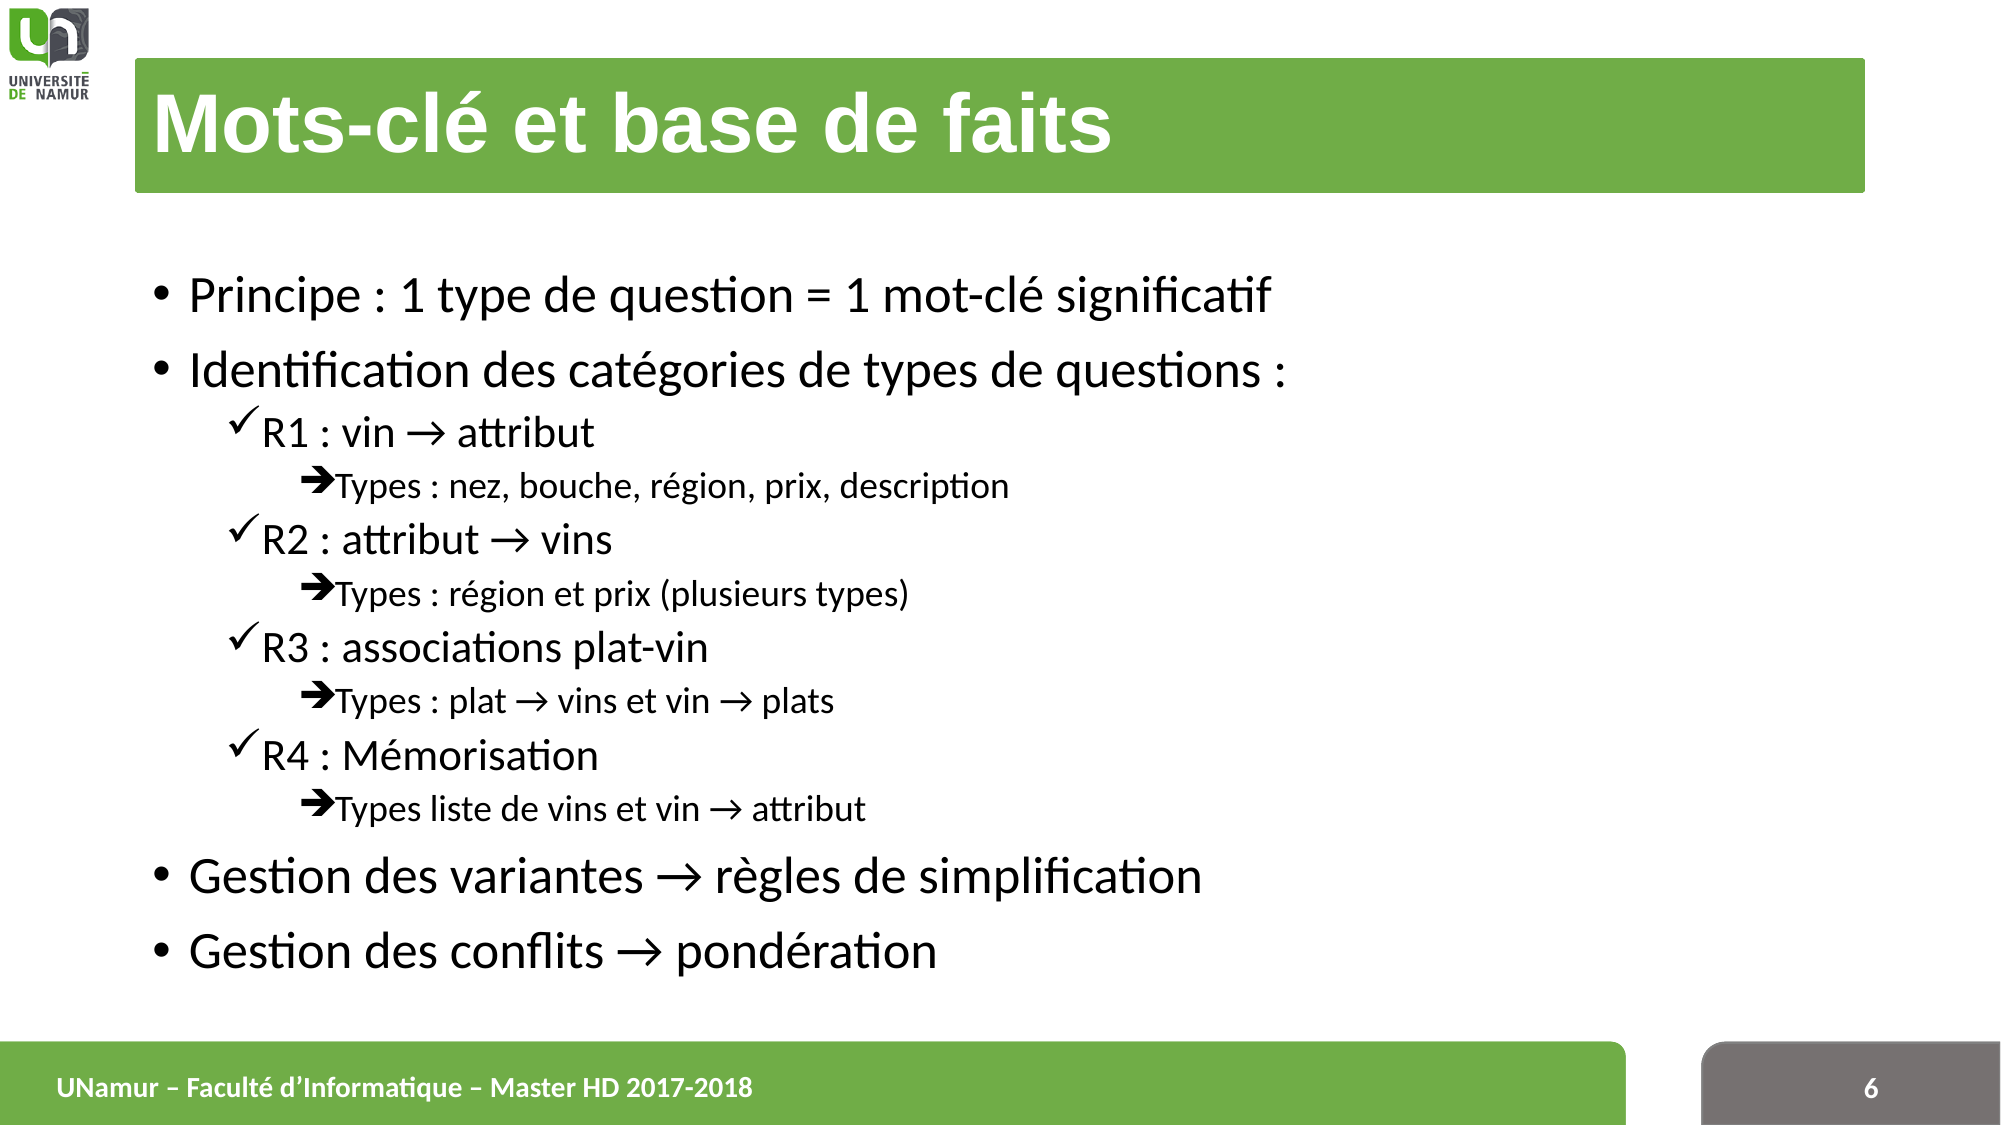

# Mots-clé et base de faits
Principe : 1 type de question = 1 mot-clé significatif
Identification des catégories de types de questions :
R1 : vin → attribut
Types : nez, bouche, région, prix, description
R2 : attribut → vins
Types : région et prix (plusieurs types)
R3 : associations plat-vin
Types : plat → vins et vin → plats
R4 : Mémorisation
Types liste de vins et vin → attribut
Gestion des variantes → règles de simplification
Gestion des conflits → pondération

UNamur – Faculté d’Informatique – Master HD 2017-2018